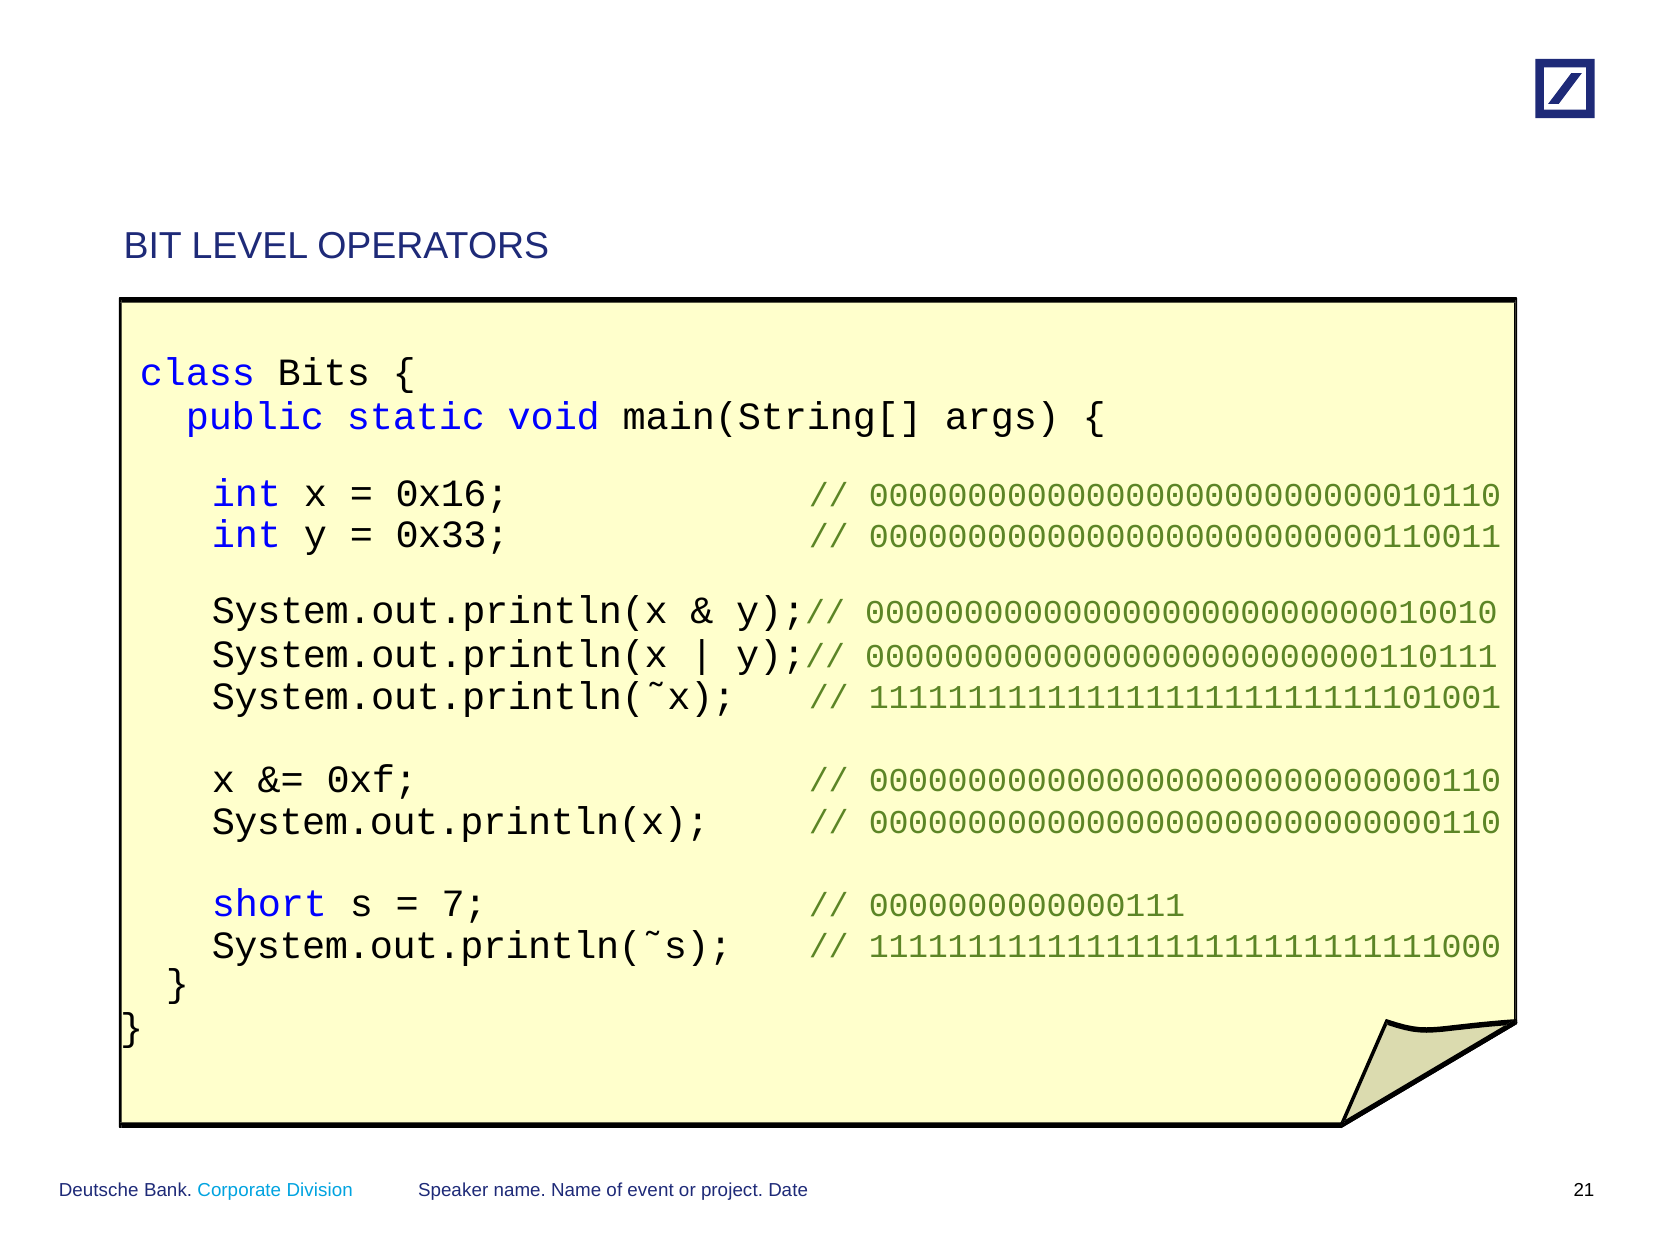

# BIT LEVEL OPERATORS

class Bits {
public static void main(String[] args) {
int x = 0x16; int y = 0x33;
// 00000000000000000000000000010110
// 00000000000000000000000000110011
System.out.println(x & y);// 00000000000000000000000000010010
System.out.println(x | y);// 00000000000000000000000000110111
System.out.println(˜x);
// 11111111111111111111111111101001
x &= 0xf; System.out.println(x);
// 00000000000000000000000000000110
// 00000000000000000000000000000110
short s = 7; System.out.println(˜s);
// 0000000000000111
// 11111111111111111111111111111000
}
}
Speaker name. Name of event or project. Date
21